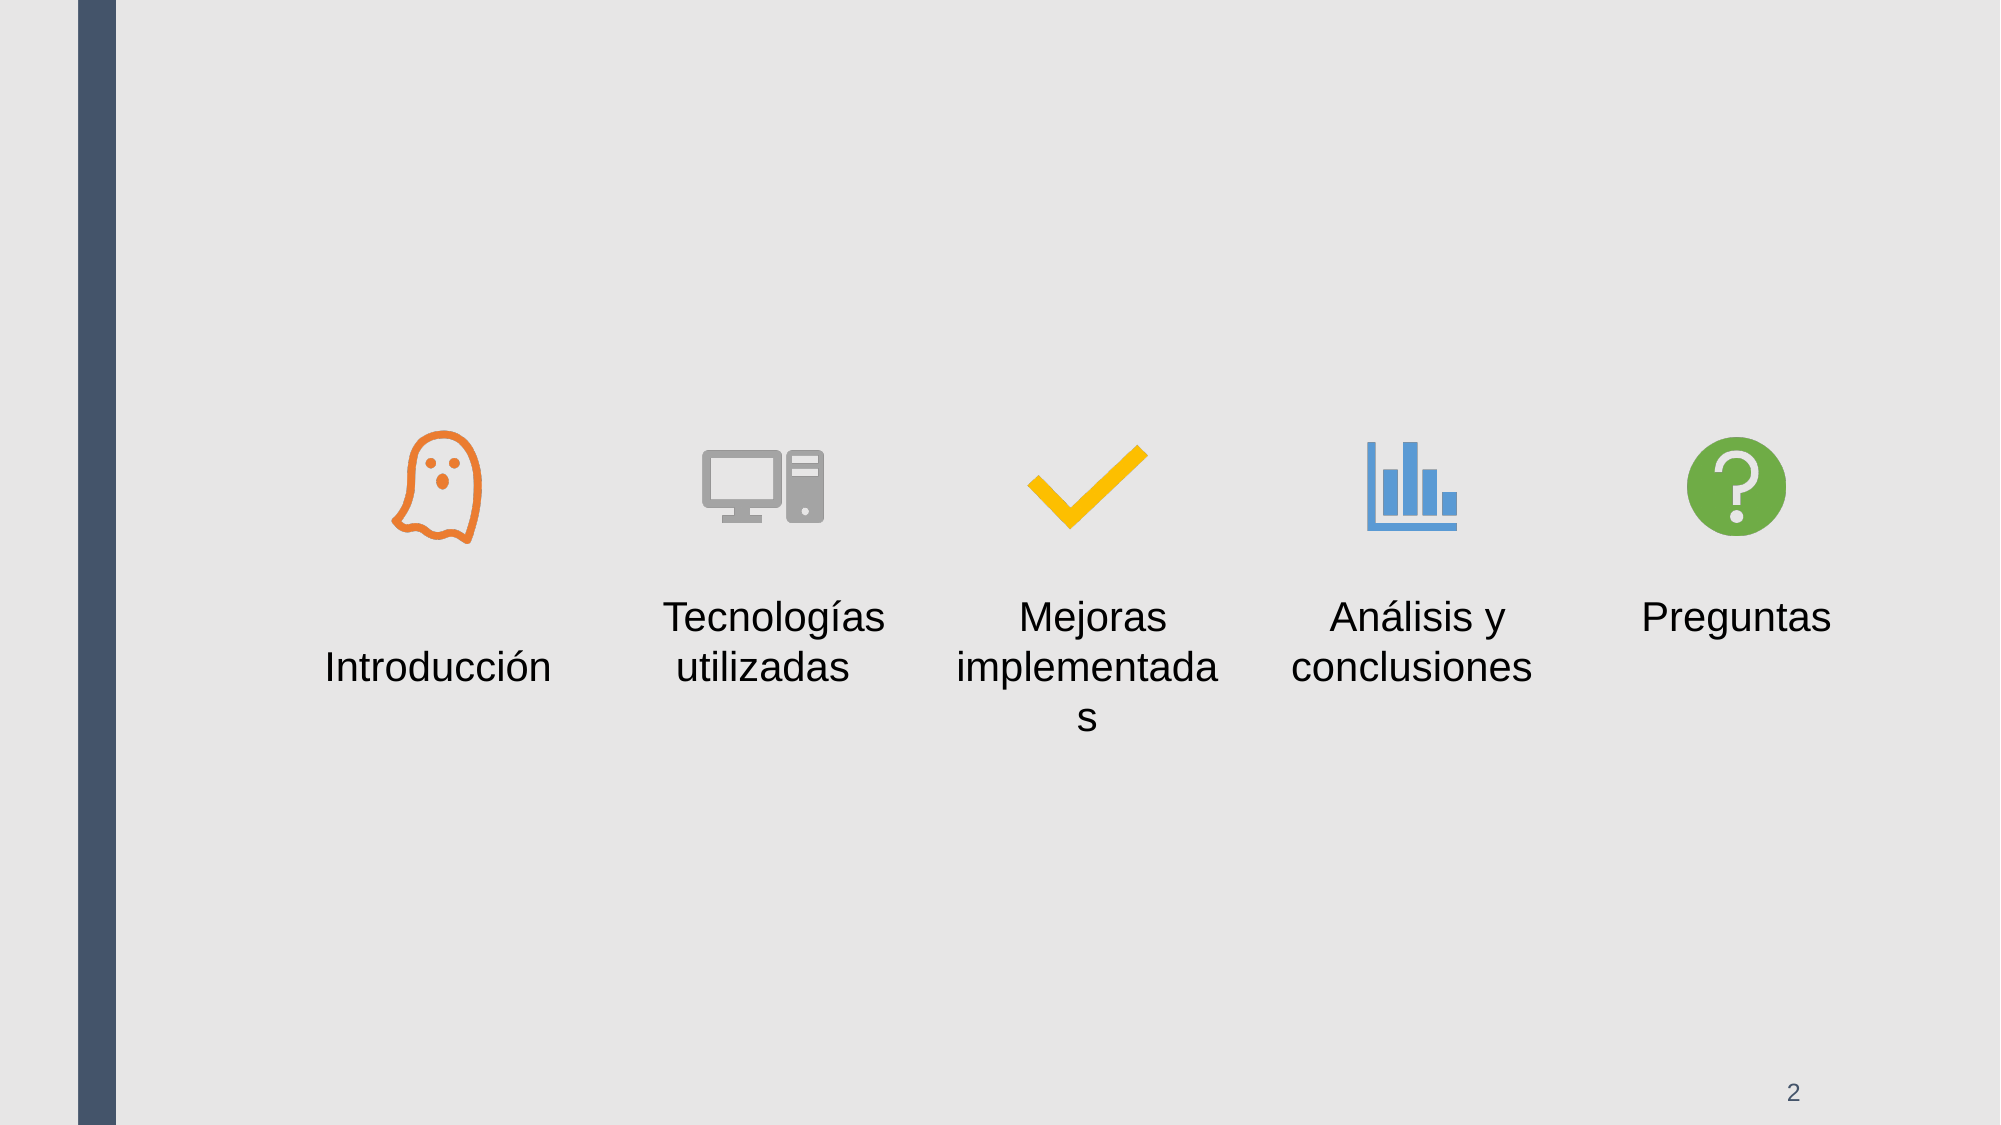

Introducción
  Tecnologías utilizadas
 Mejoras implementadas
 Análisis y conclusiones
Preguntas
2